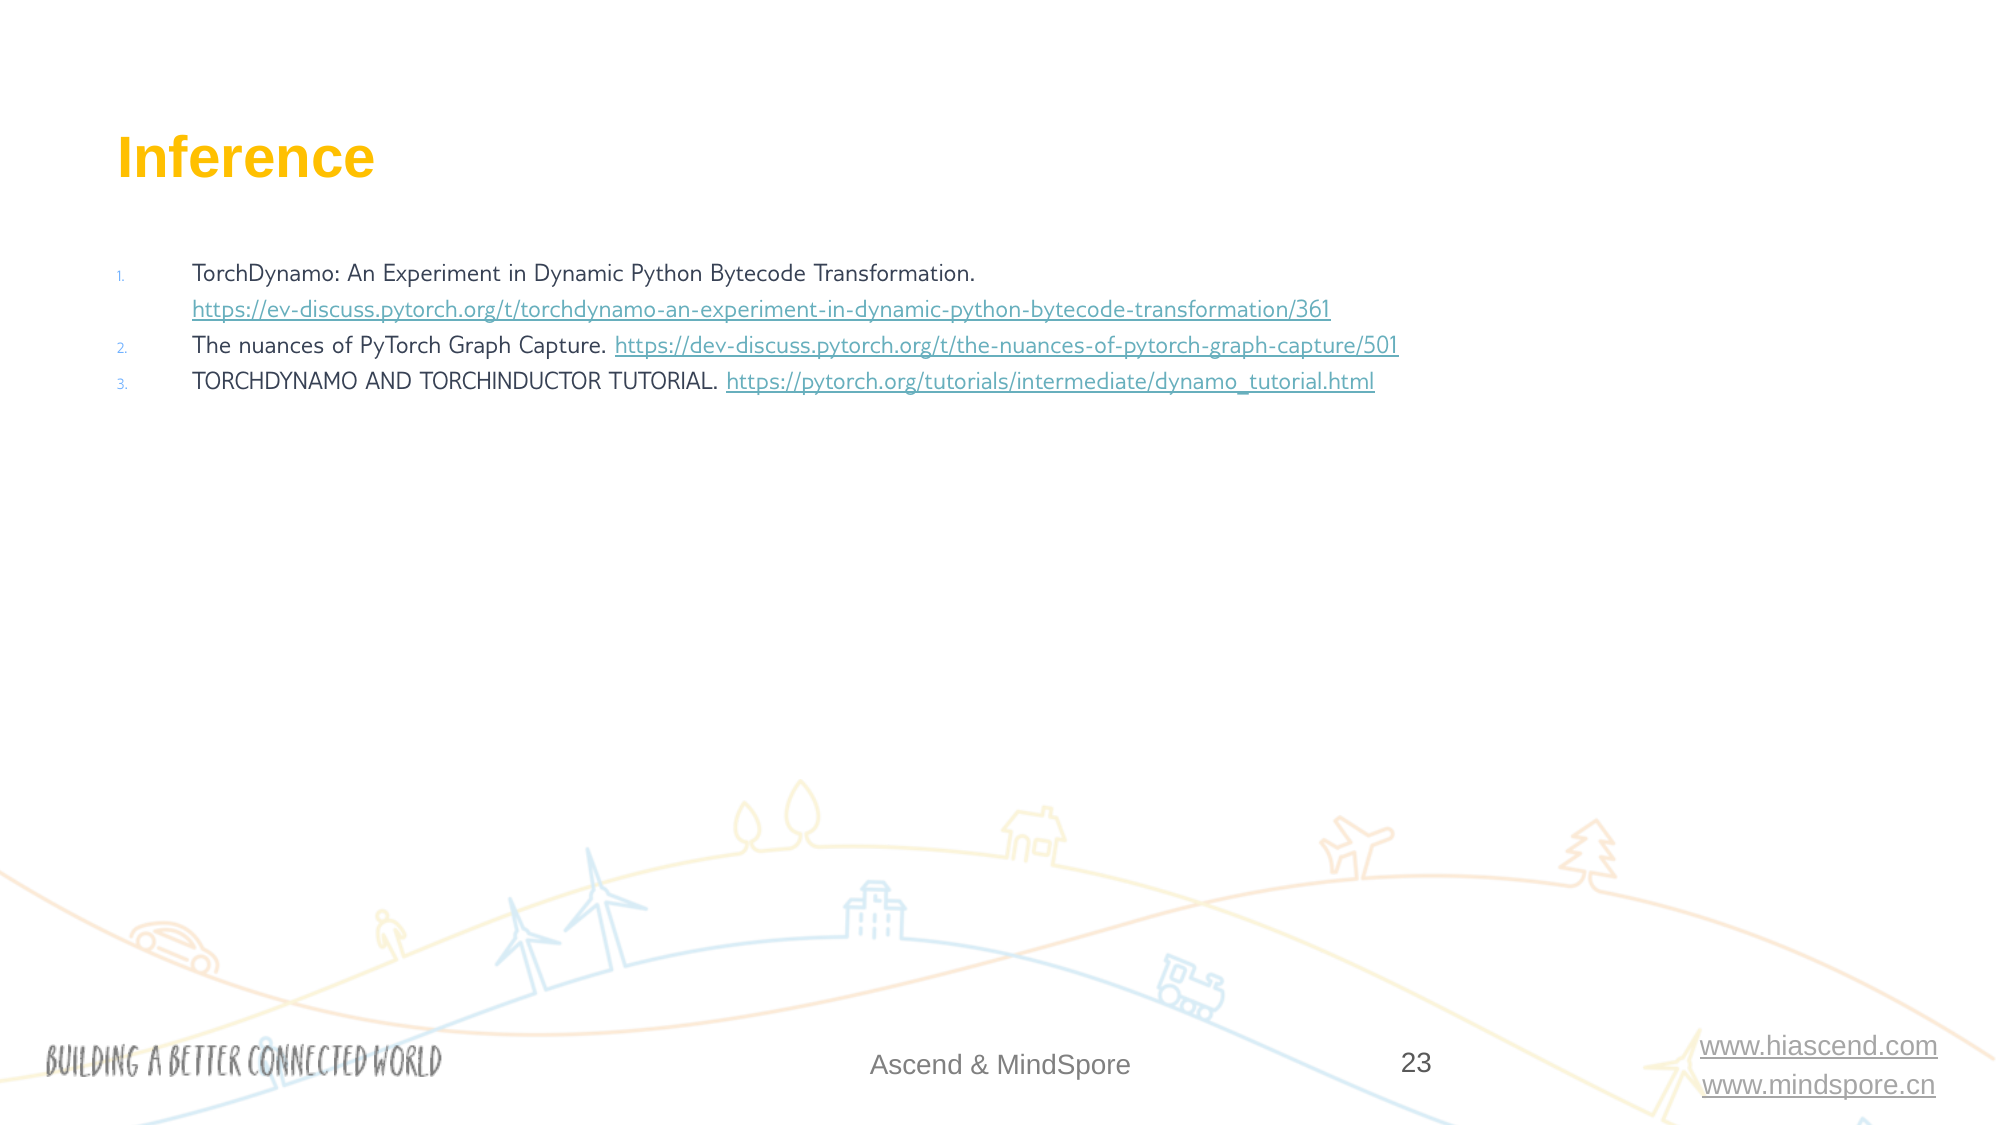

# Inference
TorchDynamo: An Experiment in Dynamic Python Bytecode Transformation. https://ev-discuss.pytorch.org/t/torchdynamo-an-experiment-in-dynamic-python-bytecode-transformation/361
The nuances of PyTorch Graph Capture. https://dev-discuss.pytorch.org/t/the-nuances-of-pytorch-graph-capture/501
TORCHDYNAMO AND TORCHINDUCTOR TUTORIAL. https://pytorch.org/tutorials/intermediate/dynamo_tutorial.html